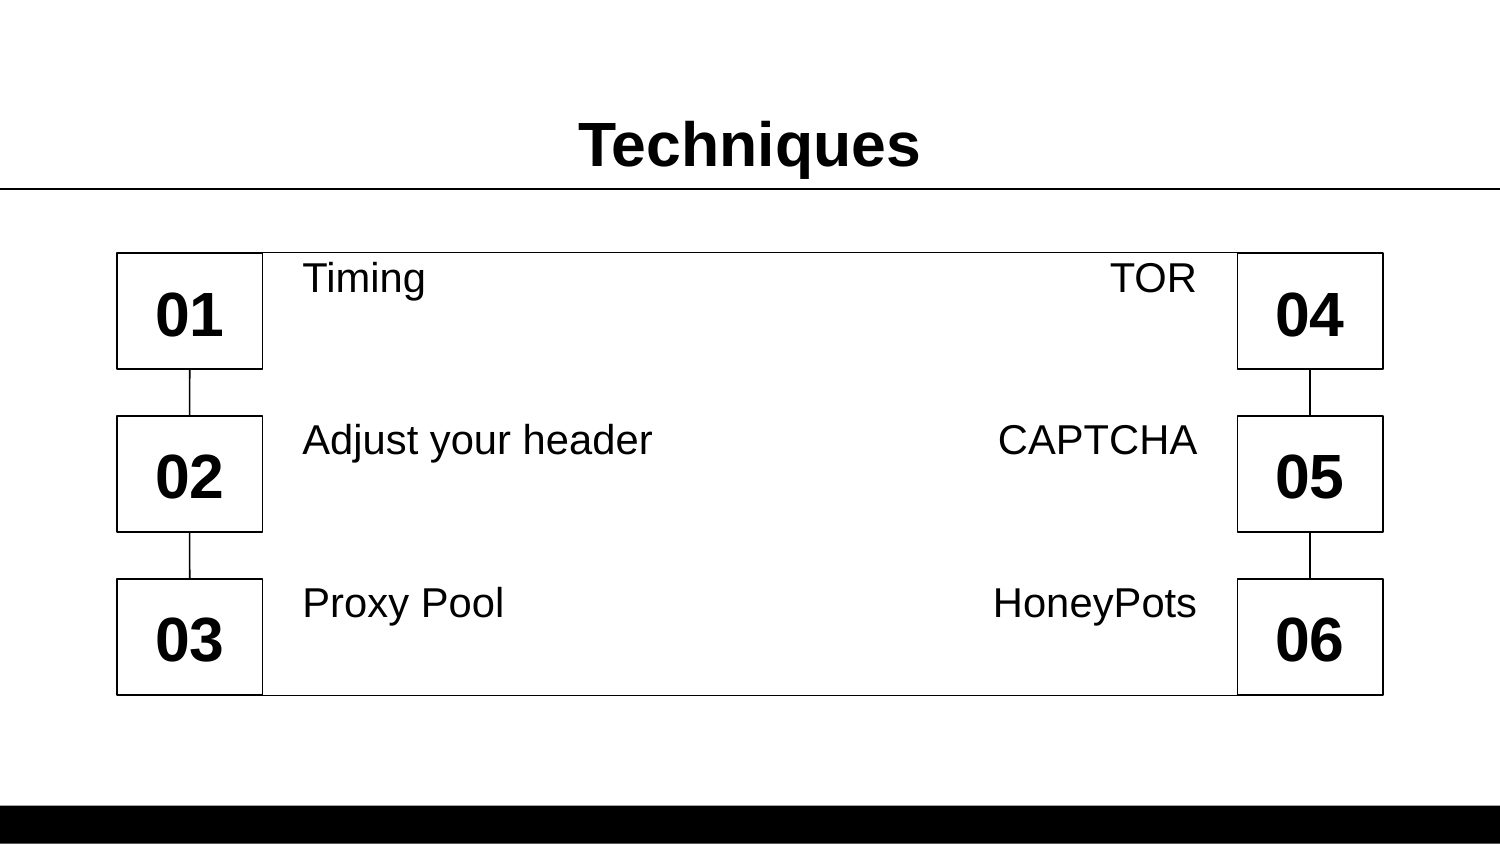

# Techniques
TOR
Timing
04
01
CAPTCHA
Adjust your header
05
02
HoneyPots
Proxy Pool
06
03